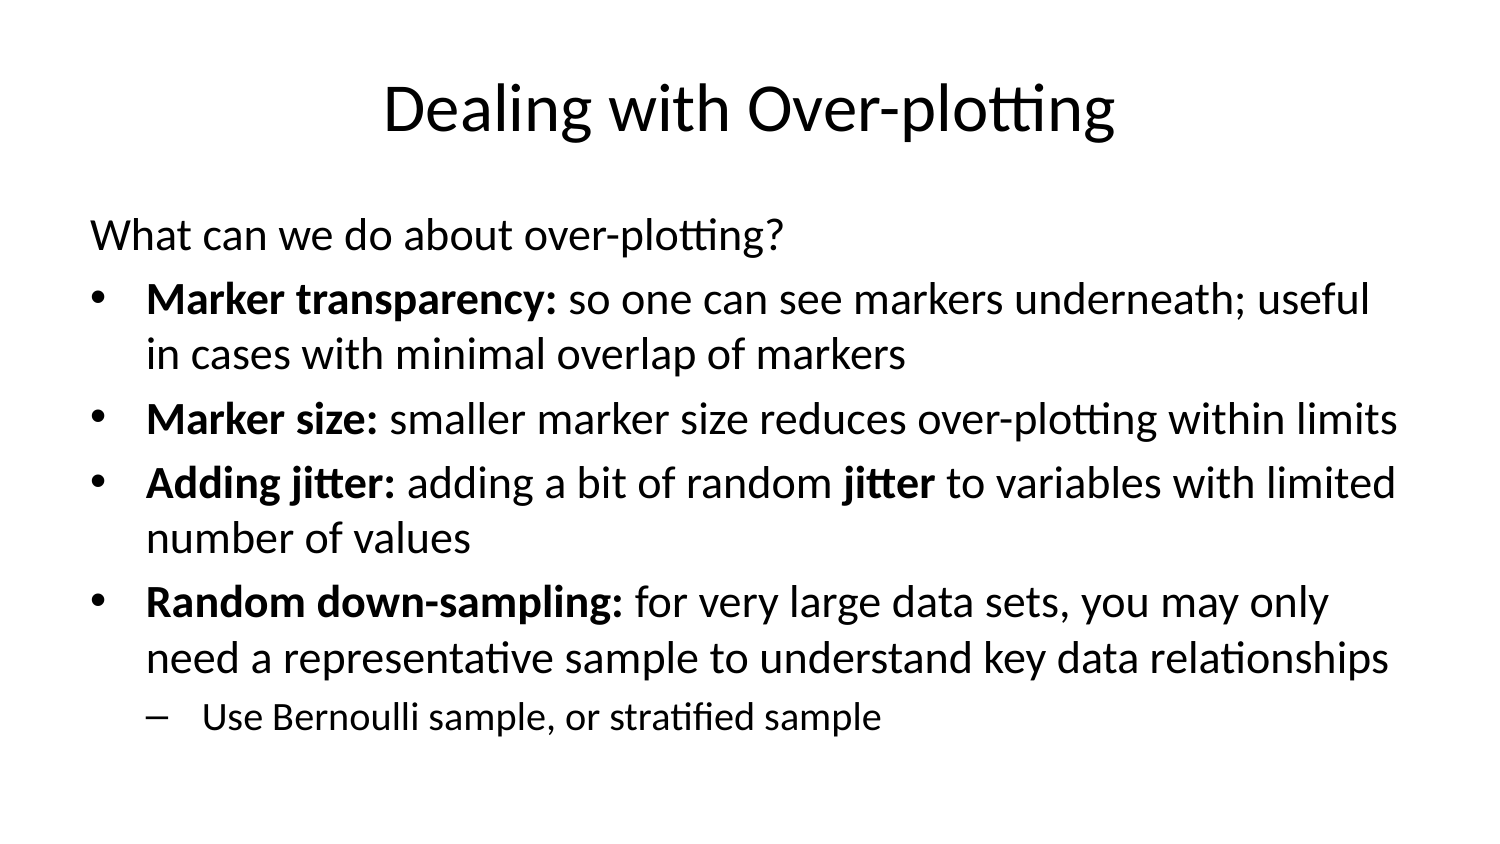

# Dealing with Over-plotting
What can we do about over-plotting?
Marker transparency: so one can see markers underneath; useful in cases with minimal overlap of markers
Marker size: smaller marker size reduces over-plotting within limits
Adding jitter: adding a bit of random jitter to variables with limited number of values
Random down-sampling: for very large data sets, you may only need a representative sample to understand key data relationships
Use Bernoulli sample, or stratified sample